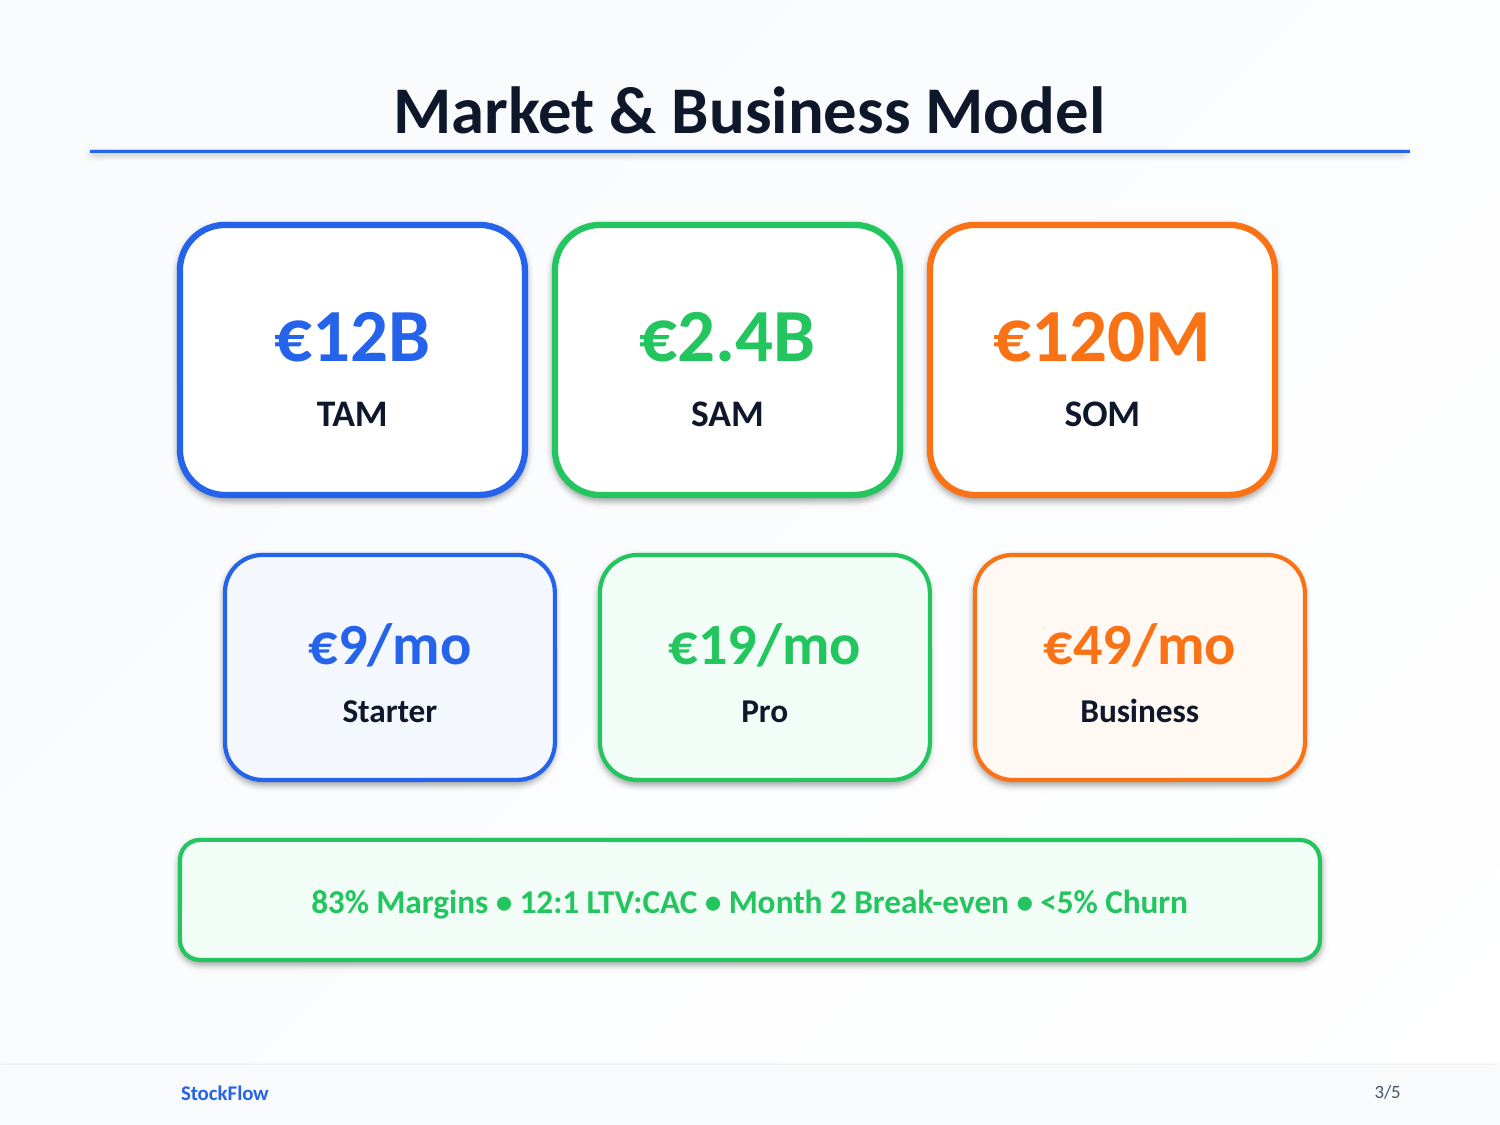

Market & Business Model

€12B
TAM
€2.4B
SAM
€120M
SOM
€9/mo
Starter
€19/mo
Pro
€49/mo
Business
83% Margins • 12:1 LTV:CAC • Month 2 Break-even • <5% Churn

StockFlow
3/5